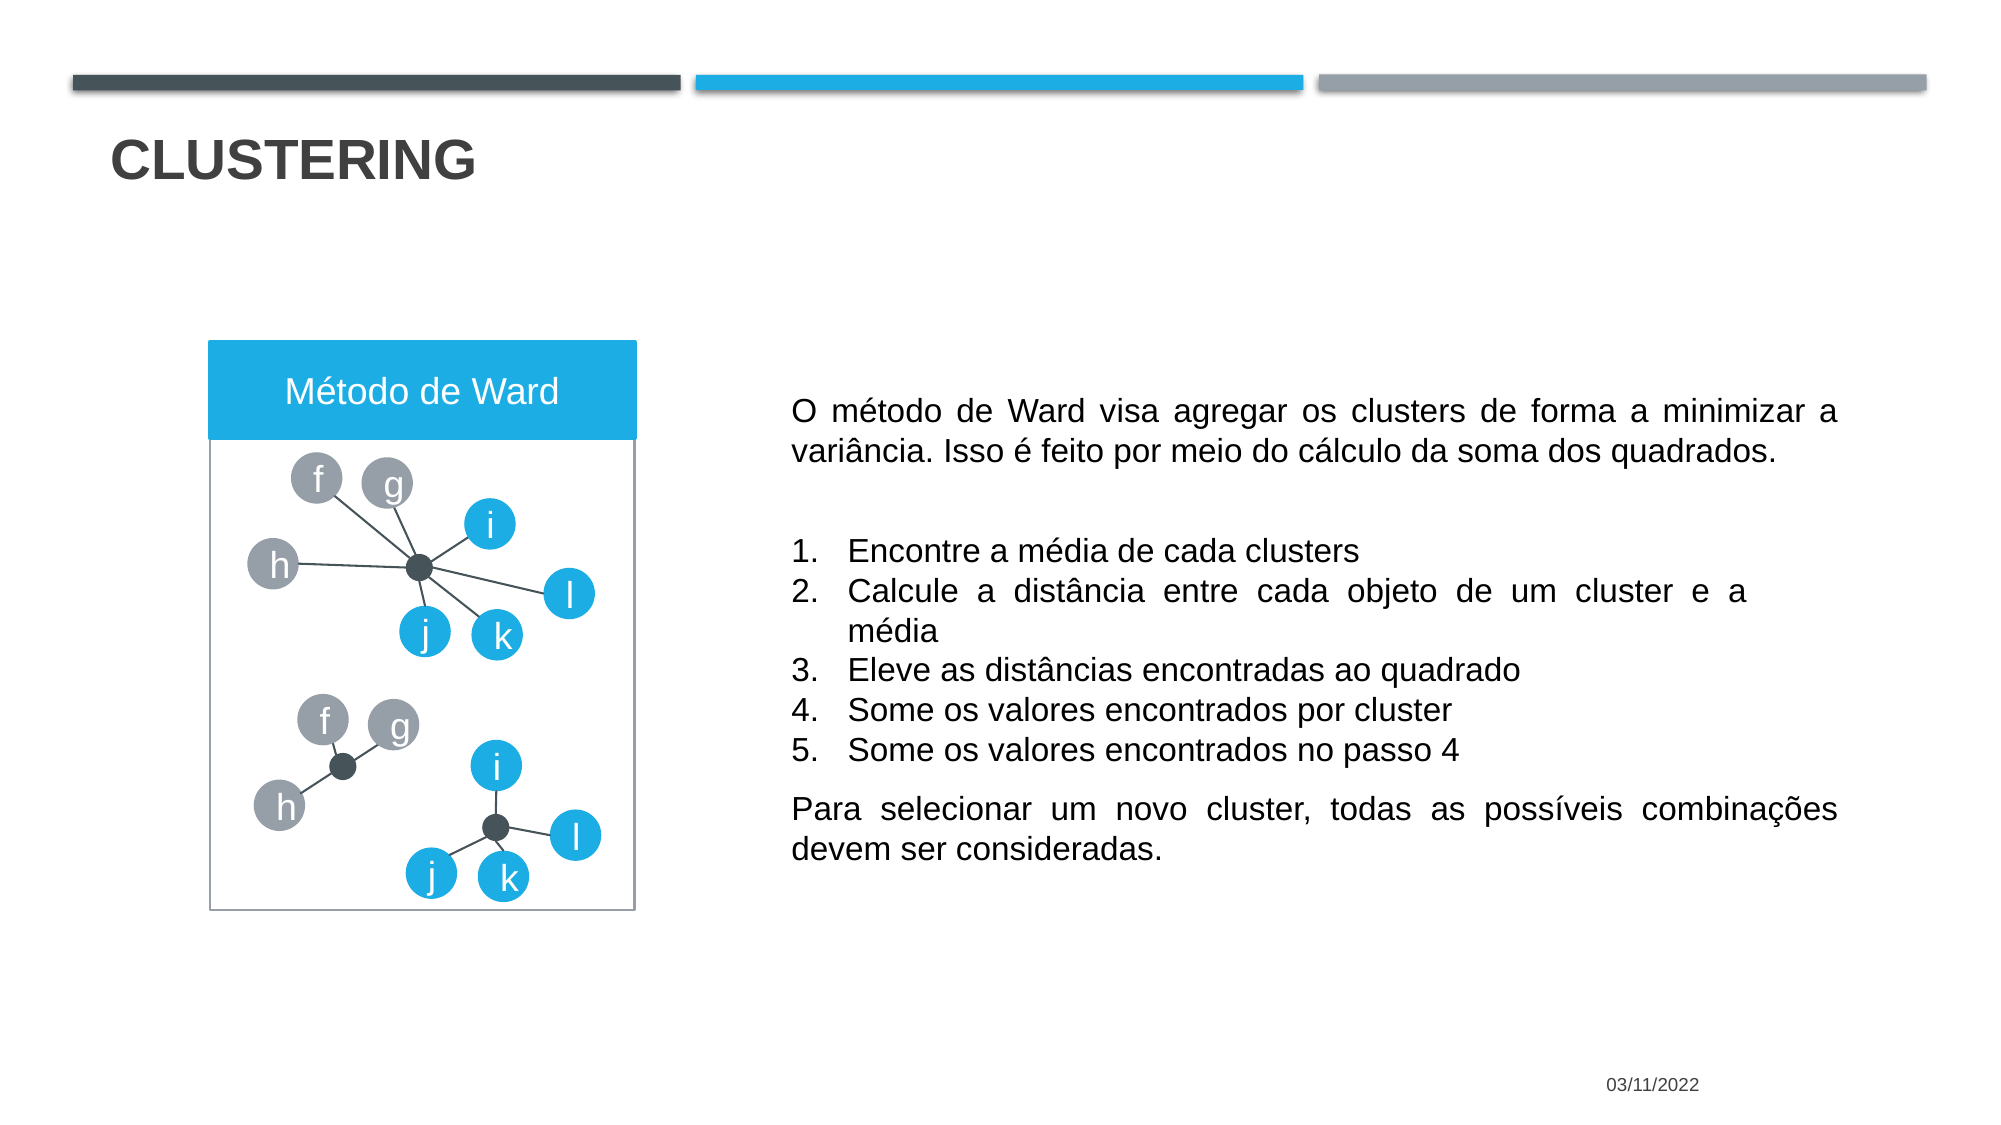

Clustering
Método de Ward
O método de Ward visa agregar os clusters de forma a minimizar a variância. Isso é feito por meio do cálculo da soma dos quadrados.

f
g
i
Encontre a média de cada clusters
Calcule a distância entre cada objeto de um cluster e a média
Eleve as distâncias encontradas ao quadrado
Some os valores encontrados por cluster
Some os valores encontrados no passo 4
h

l
j
k
f
g
i

Para selecionar um novo cluster, todas as possíveis combinações devem ser consideradas.
h
l

j
k
03/11/2022